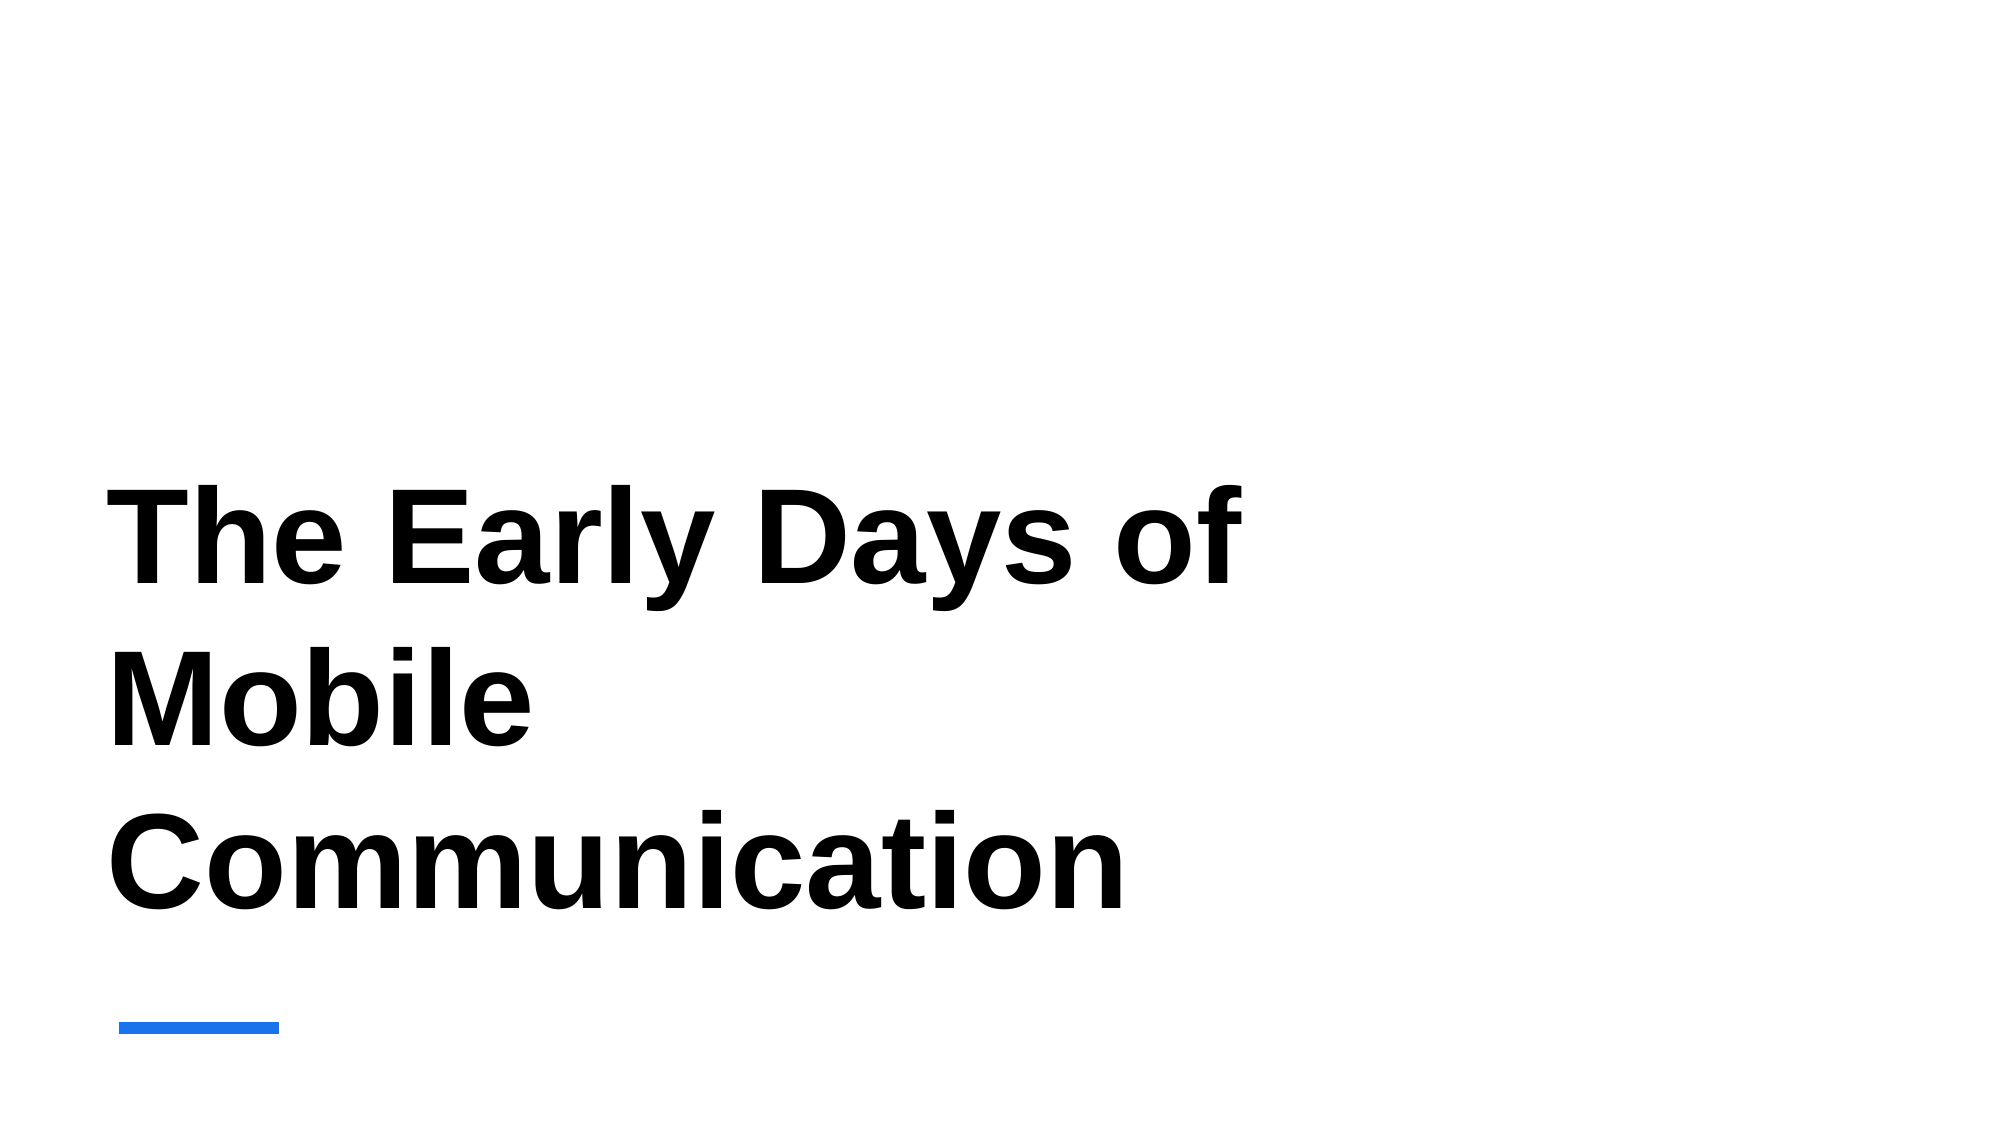

# The Early Days of Mobile Communication